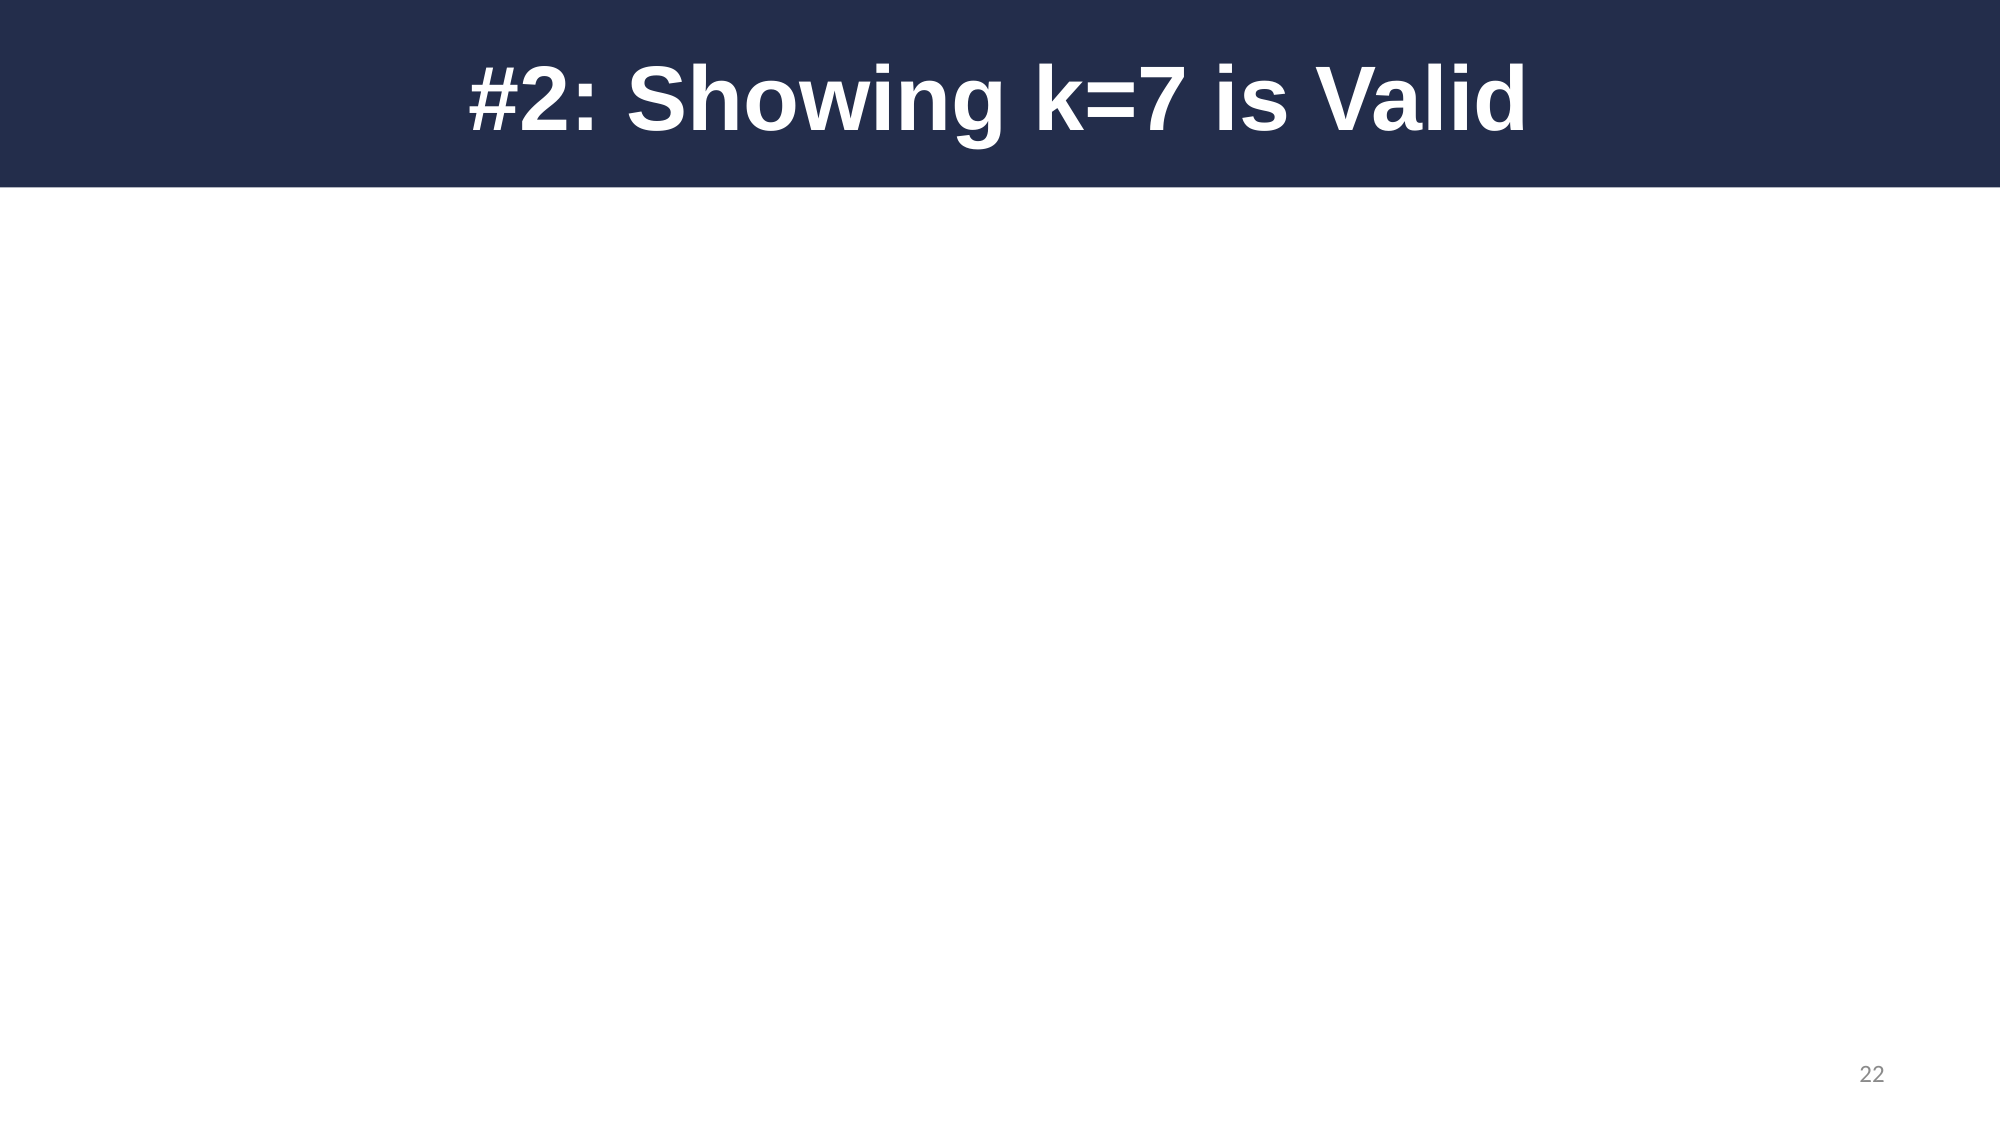

# #2: Showing k=7 is Valid

22